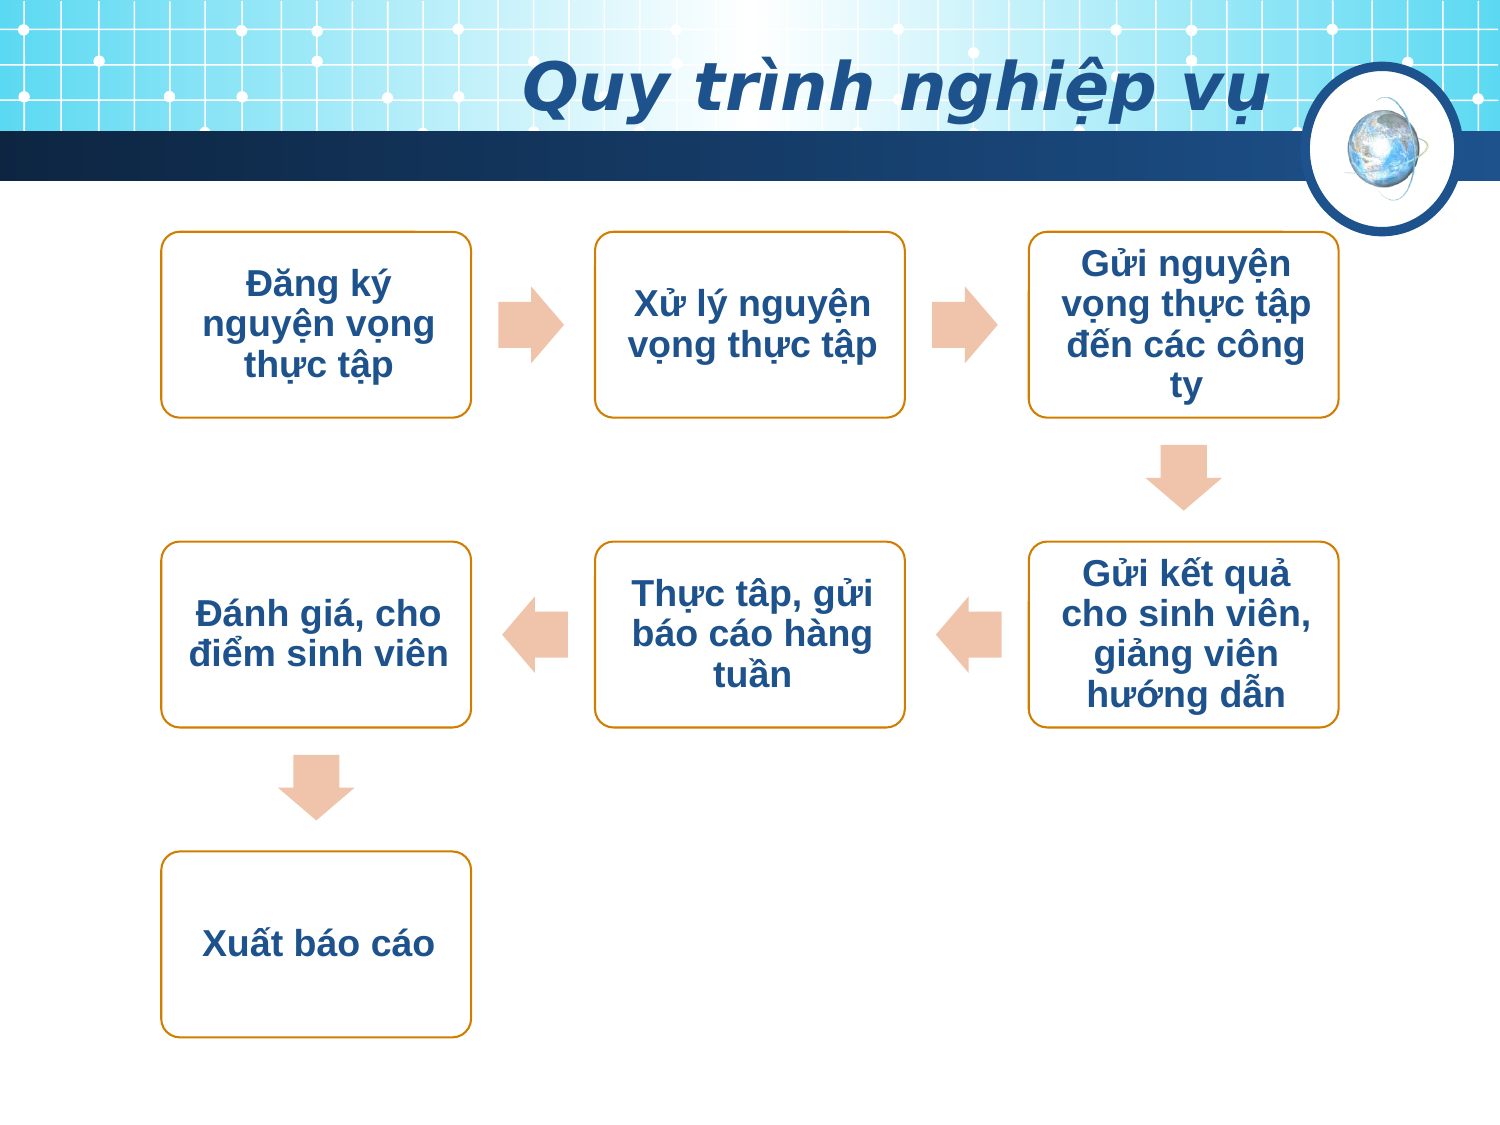

# Quy trình nghiệp vụ
Đăng ký nguyện vọng thực tập

Xử lý nguyện vọng thực tập

Gửi nguyện vọng thực tập đến các công ty

Gửi kết quả cho sinh viên, giảng viên hướng dẫn

Thực tâp, gửi báo cáo hàng tuần

Đánh giá, cho điểm sinh viên

Xuất báo cáo